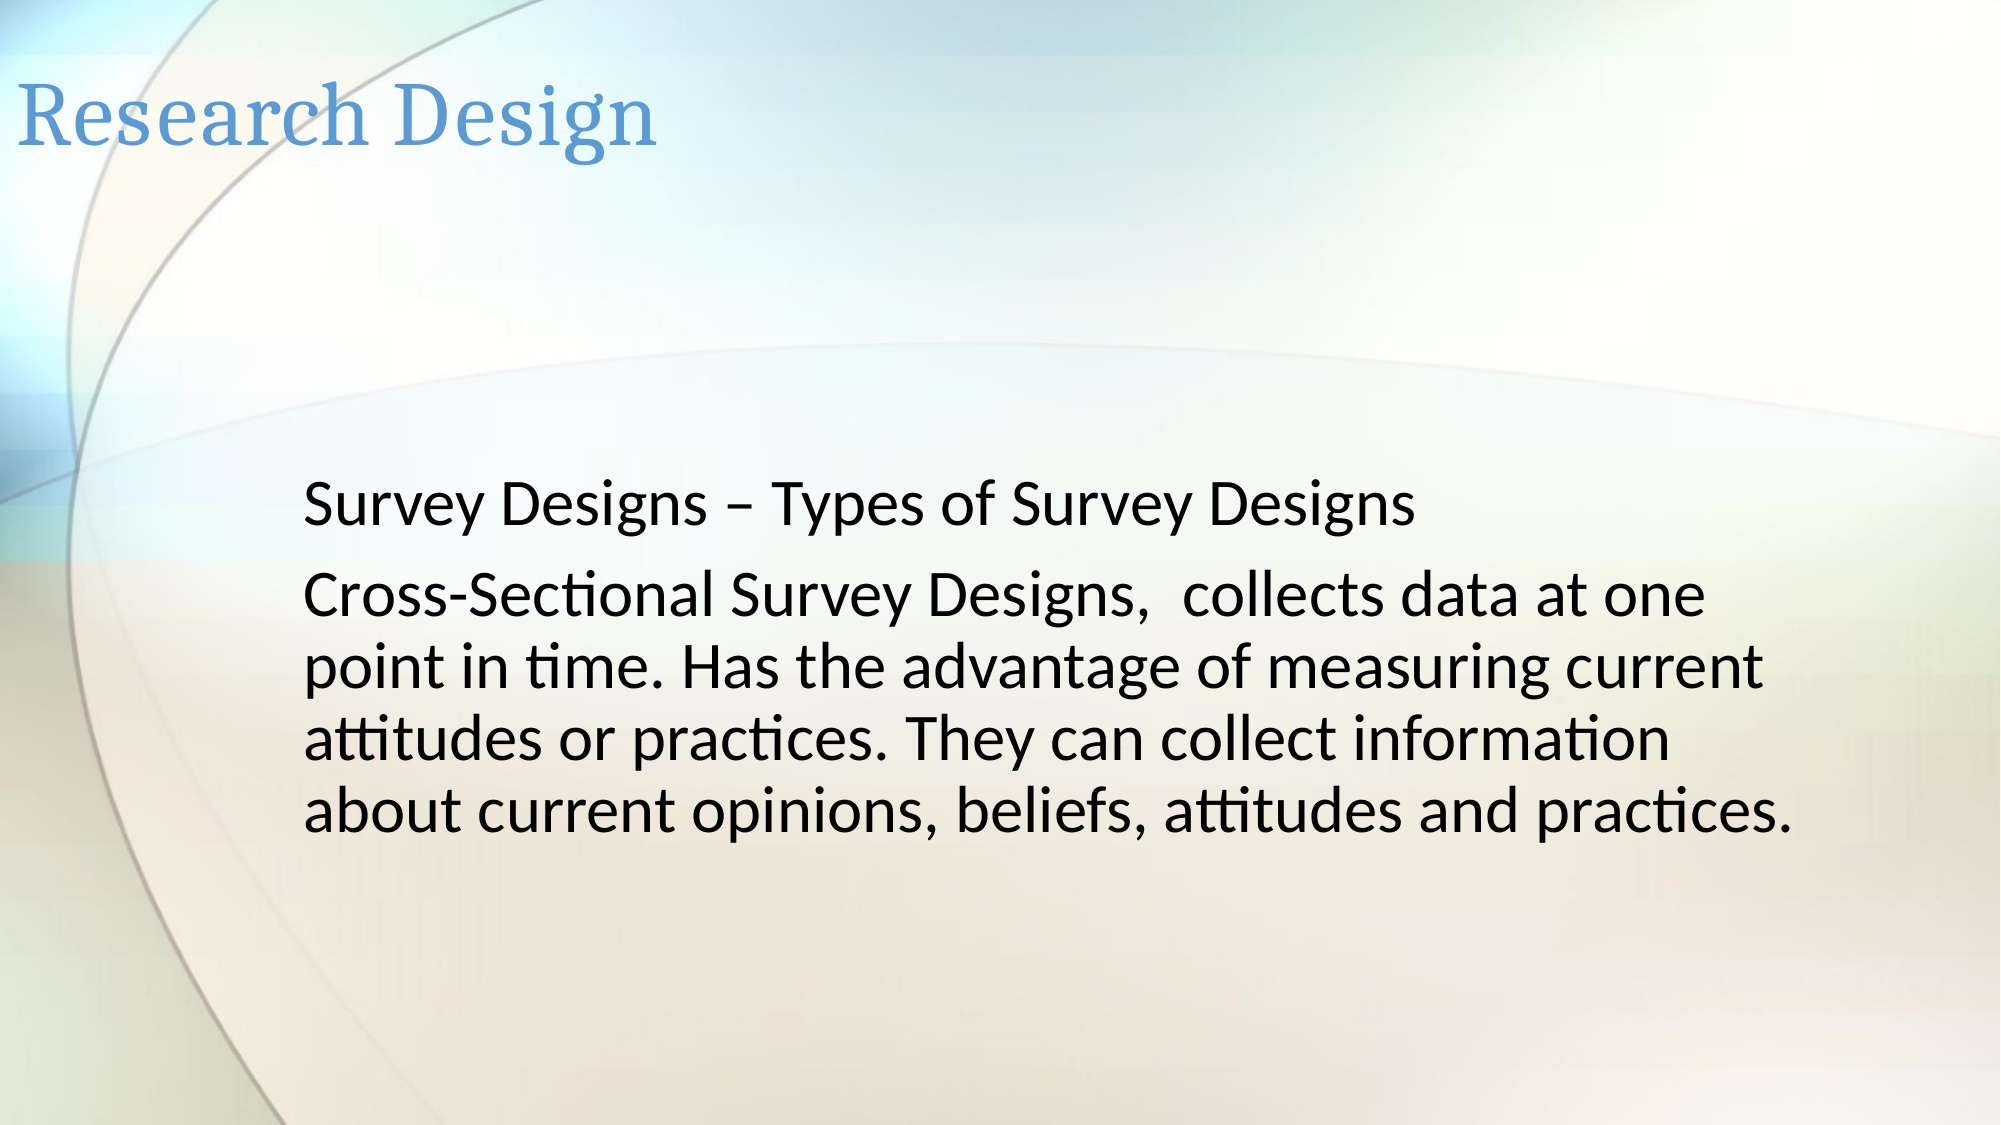

# Research Design
Survey Designs – Types of Survey Designs
Cross-Sectional Survey Designs,  collects data at one point in time. Has the advantage of measuring current attitudes or practices. They can collect information about current opinions, beliefs, attitudes and practices.